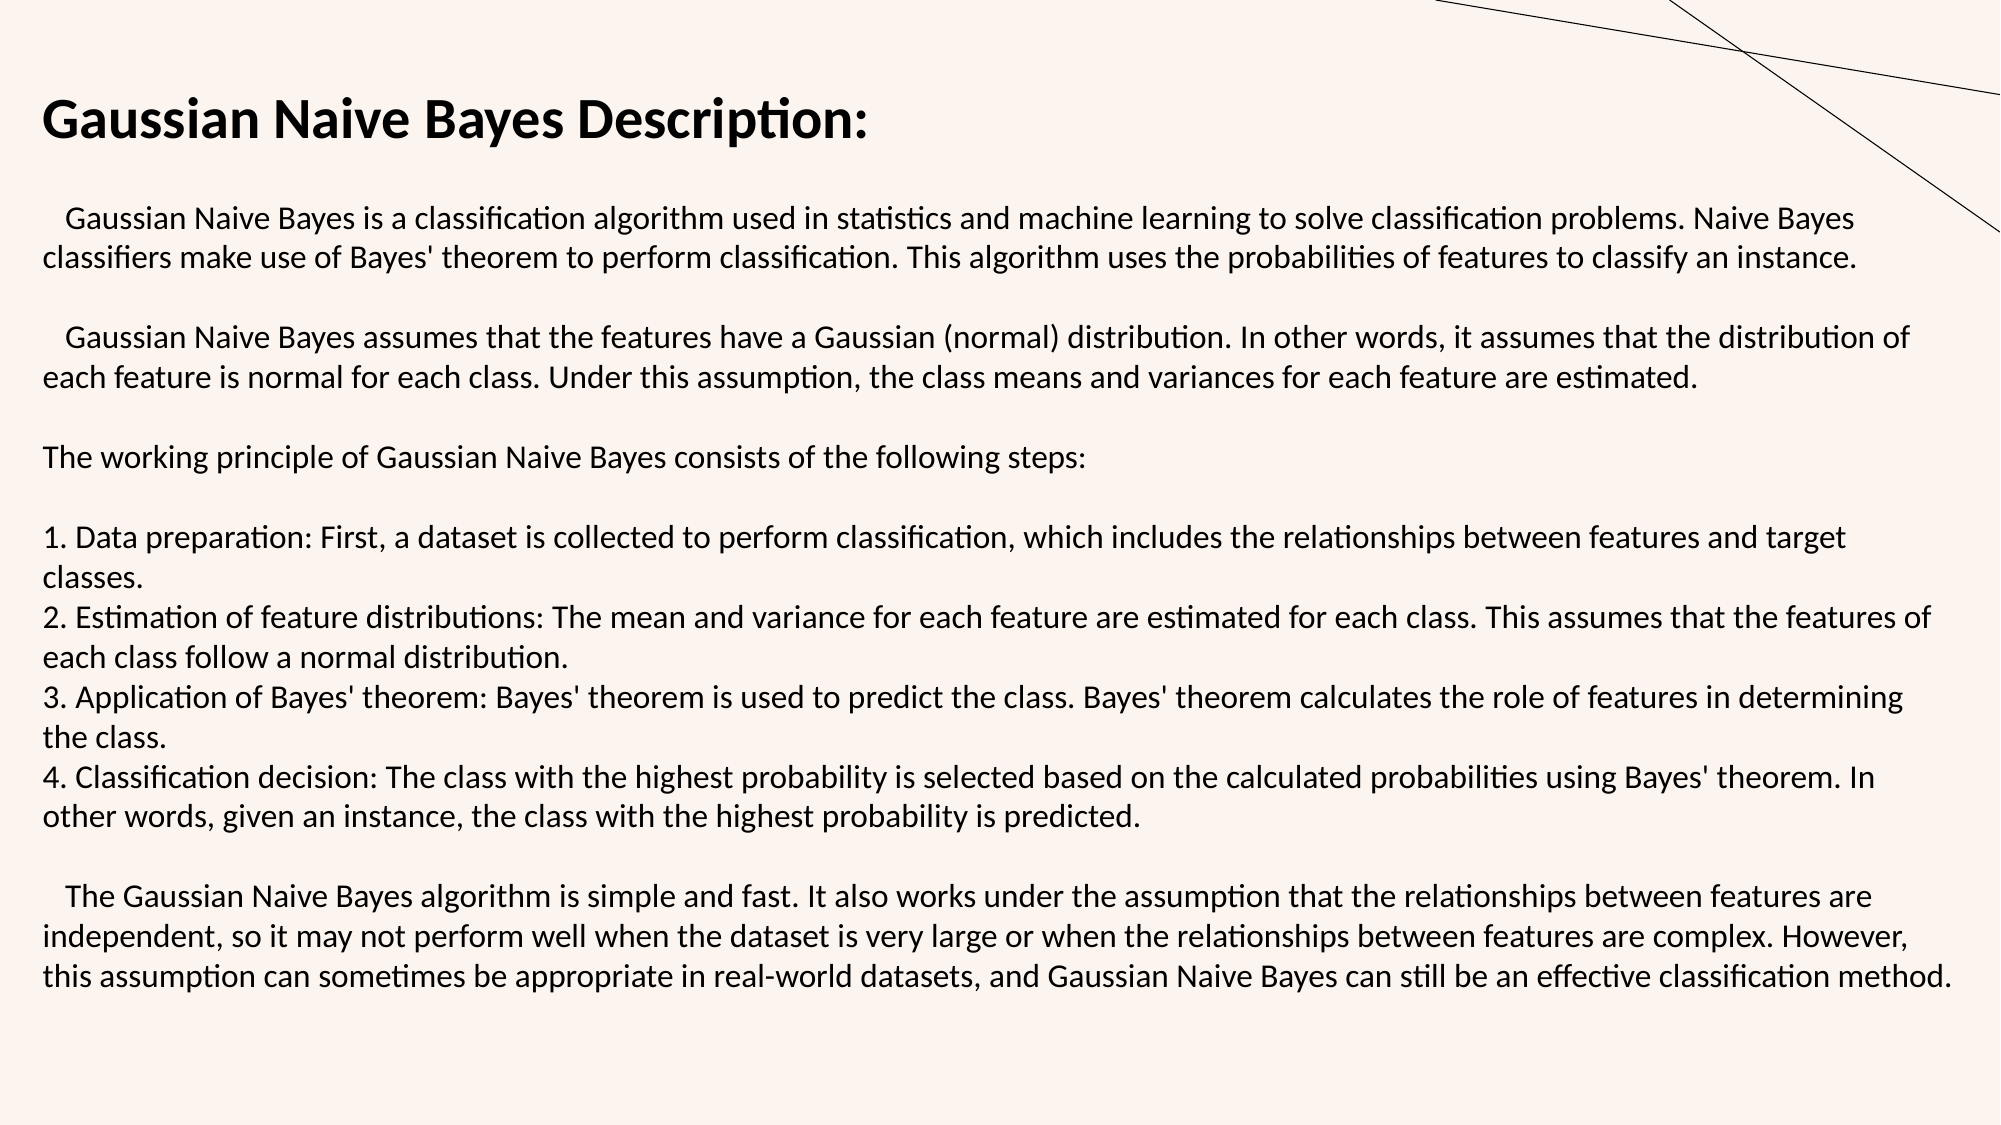

Gaussian Naive Bayes Description:
   Gaussian Naive Bayes is a classification algorithm used in statistics and machine learning to solve classification problems. Naive Bayes classifiers make use of Bayes' theorem to perform classification. This algorithm uses the probabilities of features to classify an instance.

   Gaussian Naive Bayes assumes that the features have a Gaussian (normal) distribution. In other words, it assumes that the distribution of each feature is normal for each class. Under this assumption, the class means and variances for each feature are estimated.

The working principle of Gaussian Naive Bayes consists of the following steps:

1. Data preparation: First, a dataset is collected to perform classification, which includes the relationships between features and target classes.
2. Estimation of feature distributions: The mean and variance for each feature are estimated for each class. This assumes that the features of each class follow a normal distribution.
3. Application of Bayes' theorem: Bayes' theorem is used to predict the class. Bayes' theorem calculates the role of features in determining the class.
4. Classification decision: The class with the highest probability is selected based on the calculated probabilities using Bayes' theorem. In other words, given an instance, the class with the highest probability is predicted.

   The Gaussian Naive Bayes algorithm is simple and fast. It also works under the assumption that the relationships between features are independent, so it may not perform well when the dataset is very large or when the relationships between features are complex. However, this assumption can sometimes be appropriate in real-world datasets, and Gaussian Naive Bayes can still be an effective classification method.